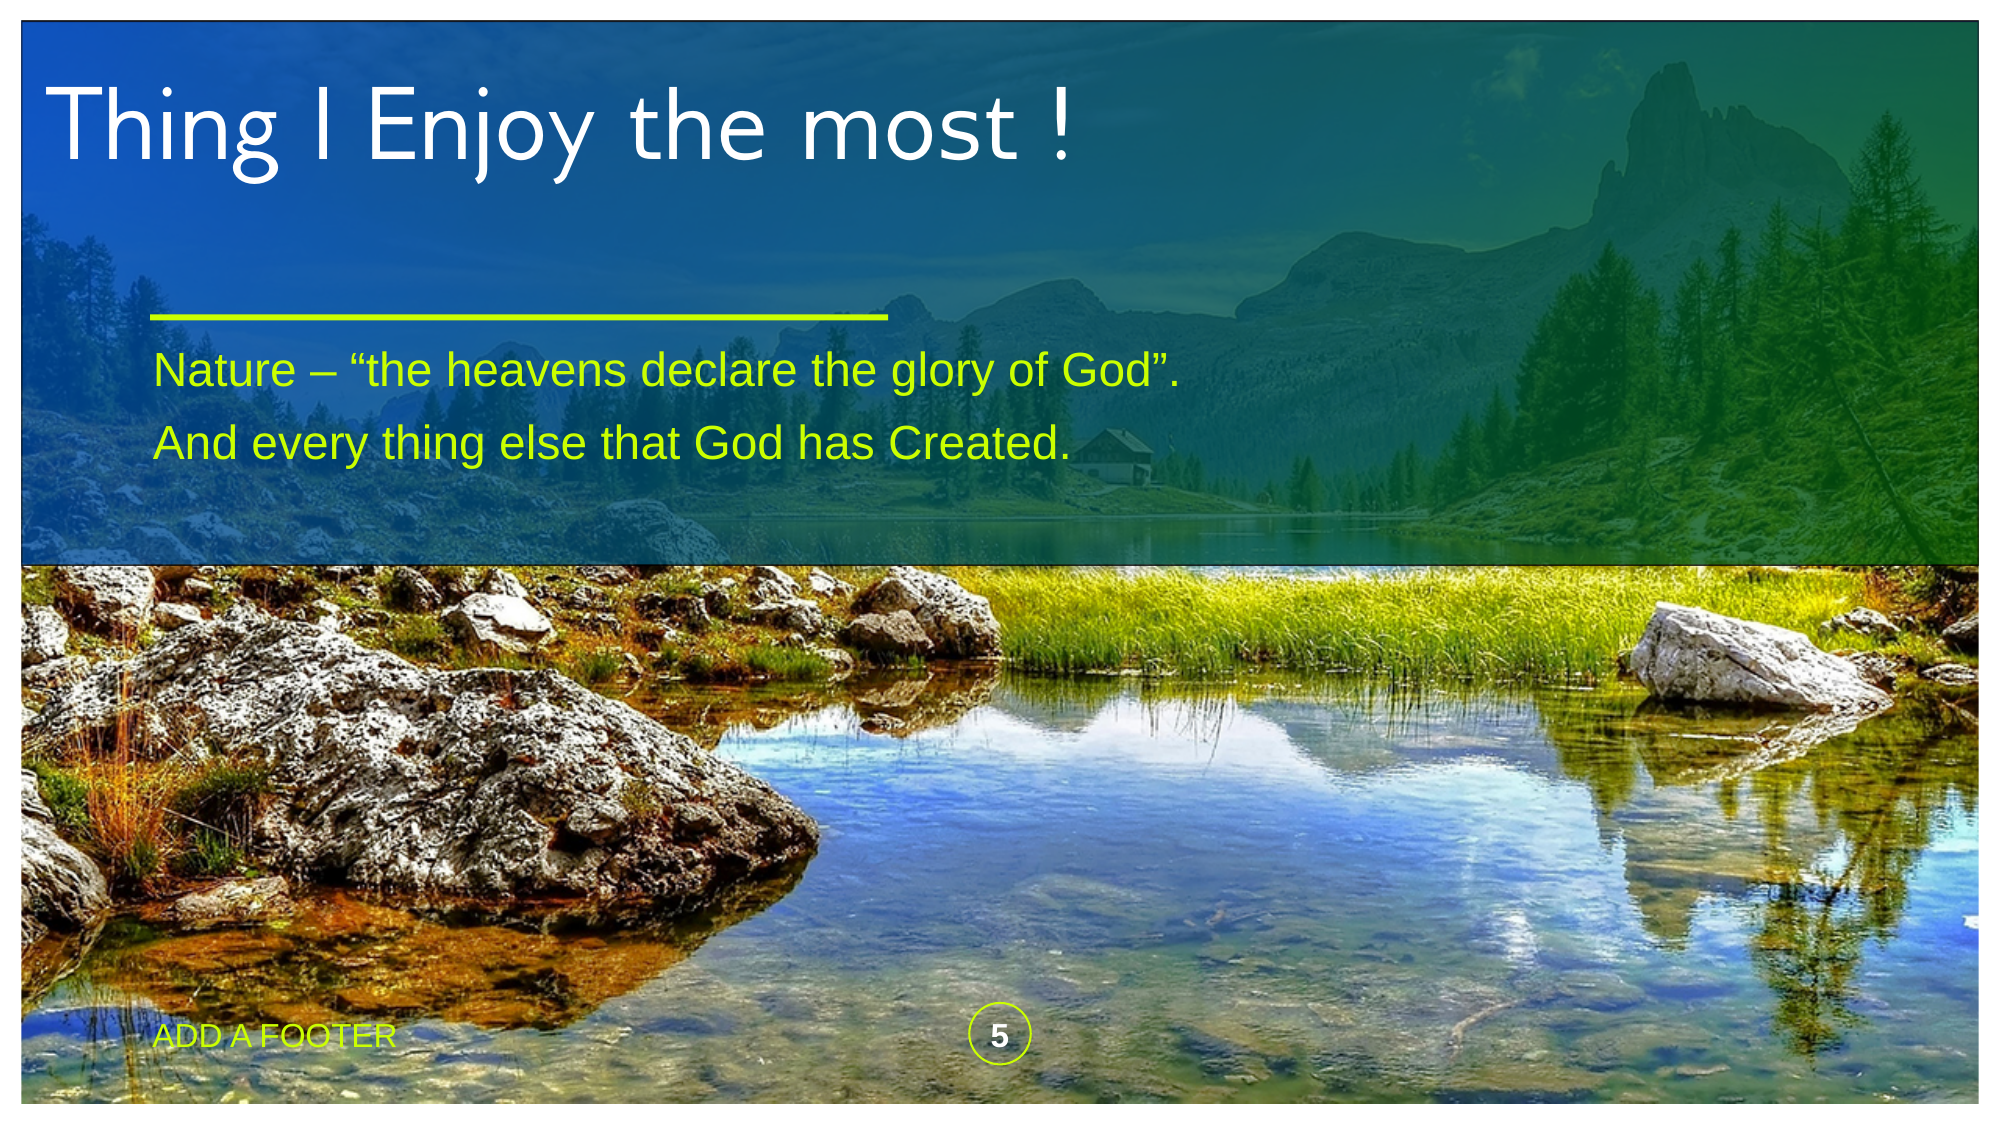

# Thing I Enjoy the most !
Nature – “the heavens declare the glory of God”.
And every thing else that God has Created.
ADD A FOOTER
5